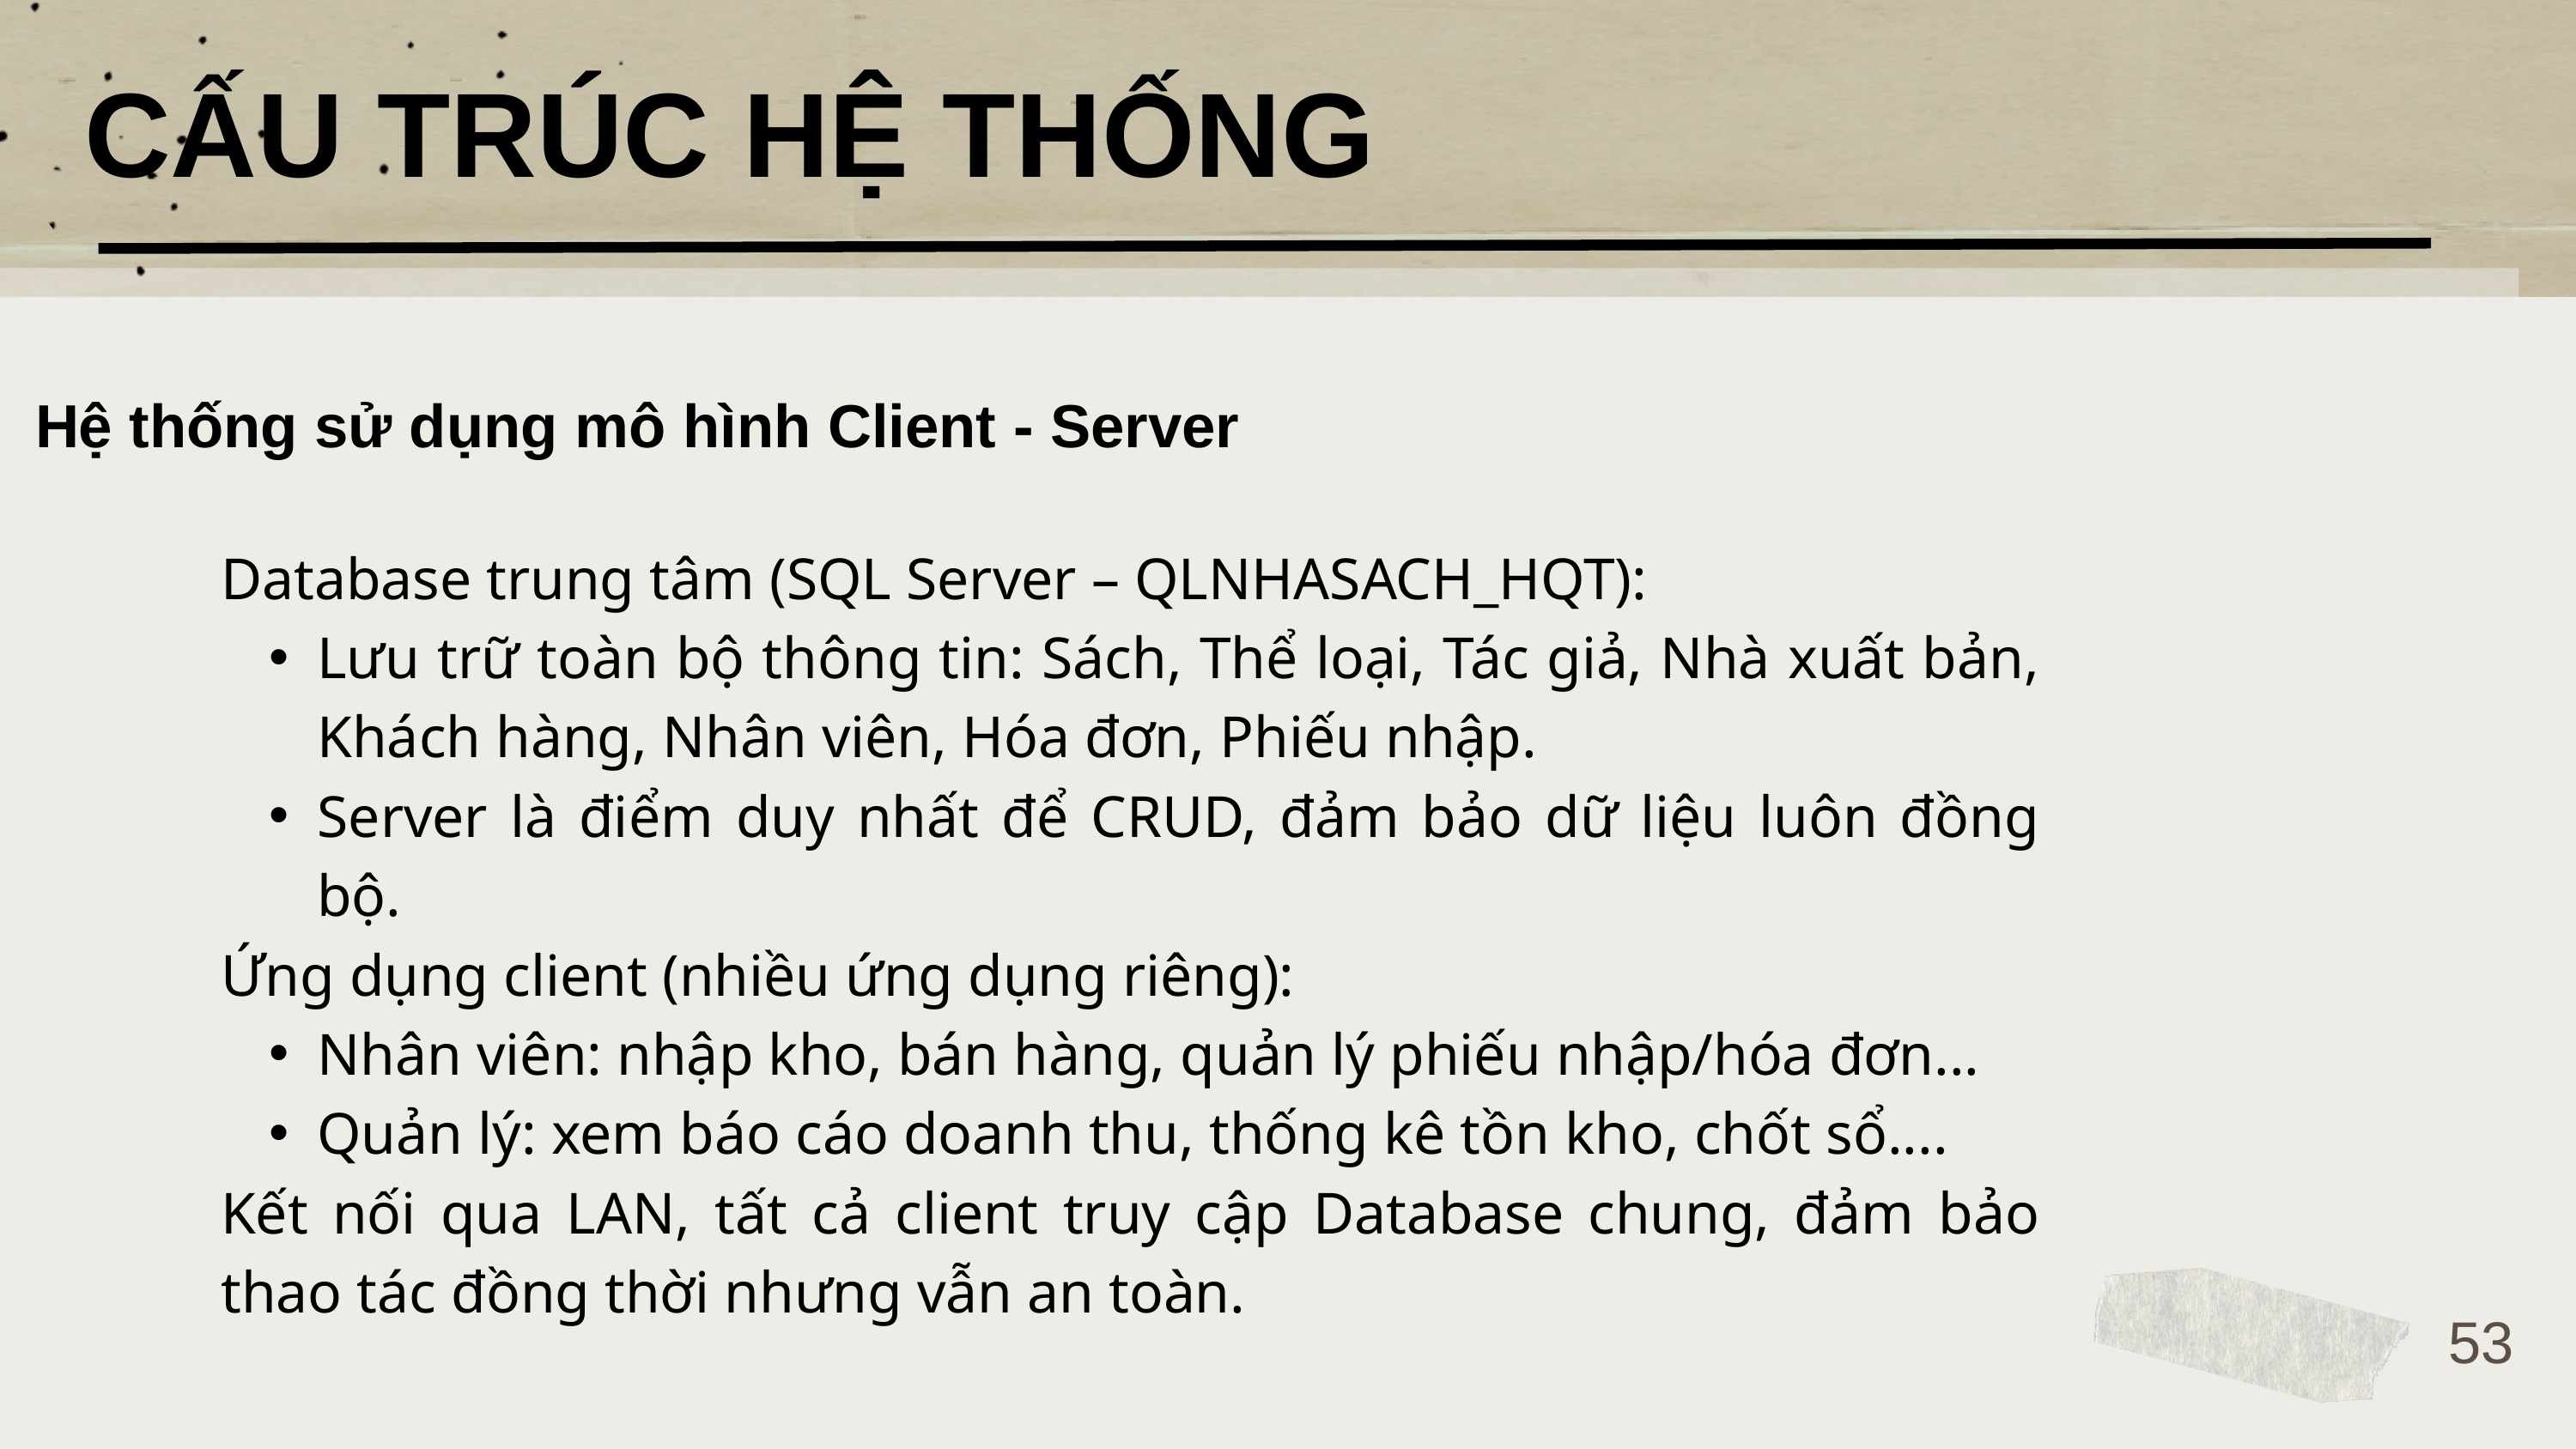

CẤU TRÚC HỆ THỐNG

Hệ thống sử dụng mô hình Client - Server

Database trung tâm (SQL Server – QLNHASACH_HQT):
Lưu trữ toàn bộ thông tin: Sách, Thể loại, Tác giả, Nhà xuất bản, Khách hàng, Nhân viên, Hóa đơn, Phiếu nhập.
Server là điểm duy nhất để CRUD, đảm bảo dữ liệu luôn đồng bộ.
Ứng dụng client (nhiều ứng dụng riêng):
Nhân viên: nhập kho, bán hàng, quản lý phiếu nhập/hóa đơn...
Quản lý: xem báo cáo doanh thu, thống kê tồn kho, chốt sổ....
Kết nối qua LAN, tất cả client truy cập Database chung, đảm bảo thao tác đồng thời nhưng vẫn an toàn.

53